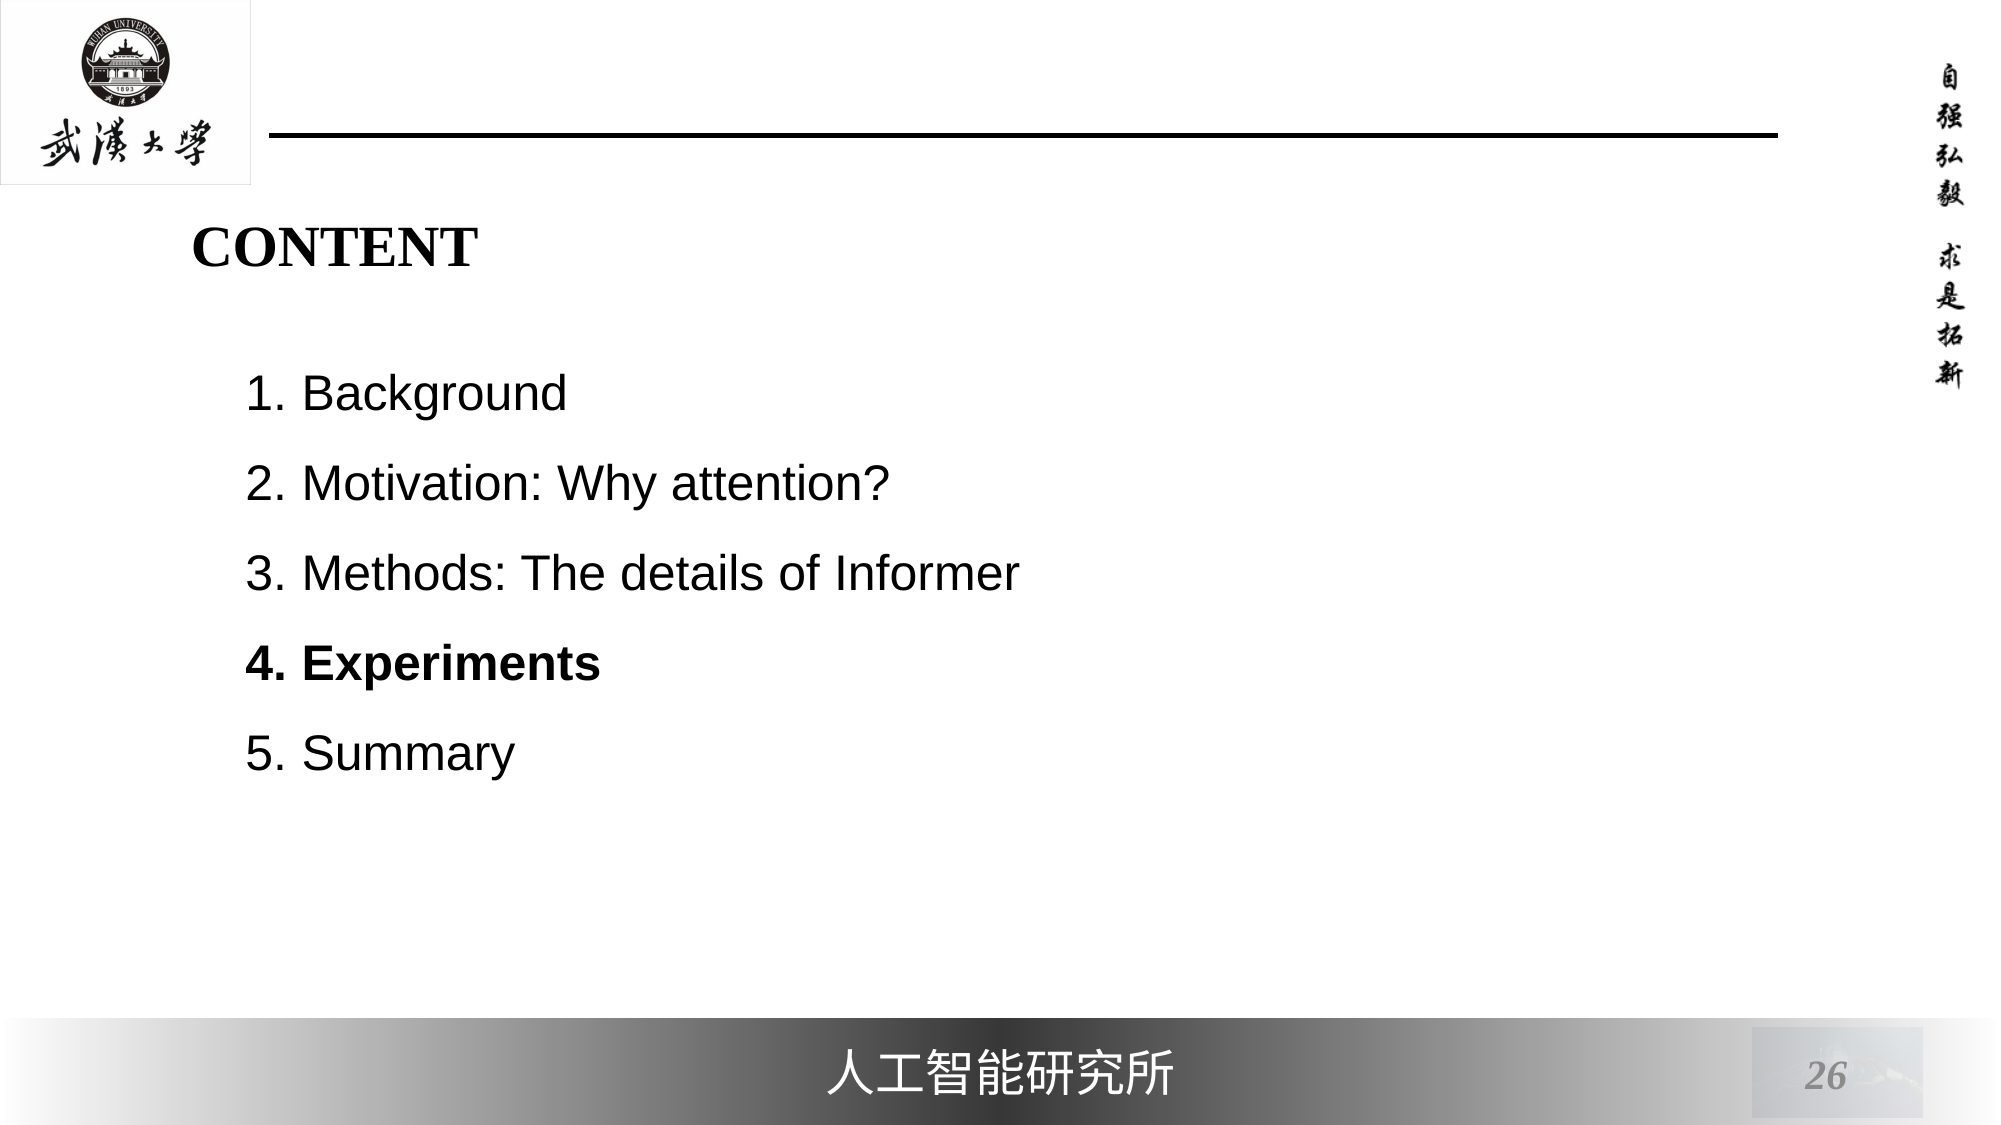

#
Background
Motivation: Why attention?
Methods: The details of Informer
Experiments
Summary

26